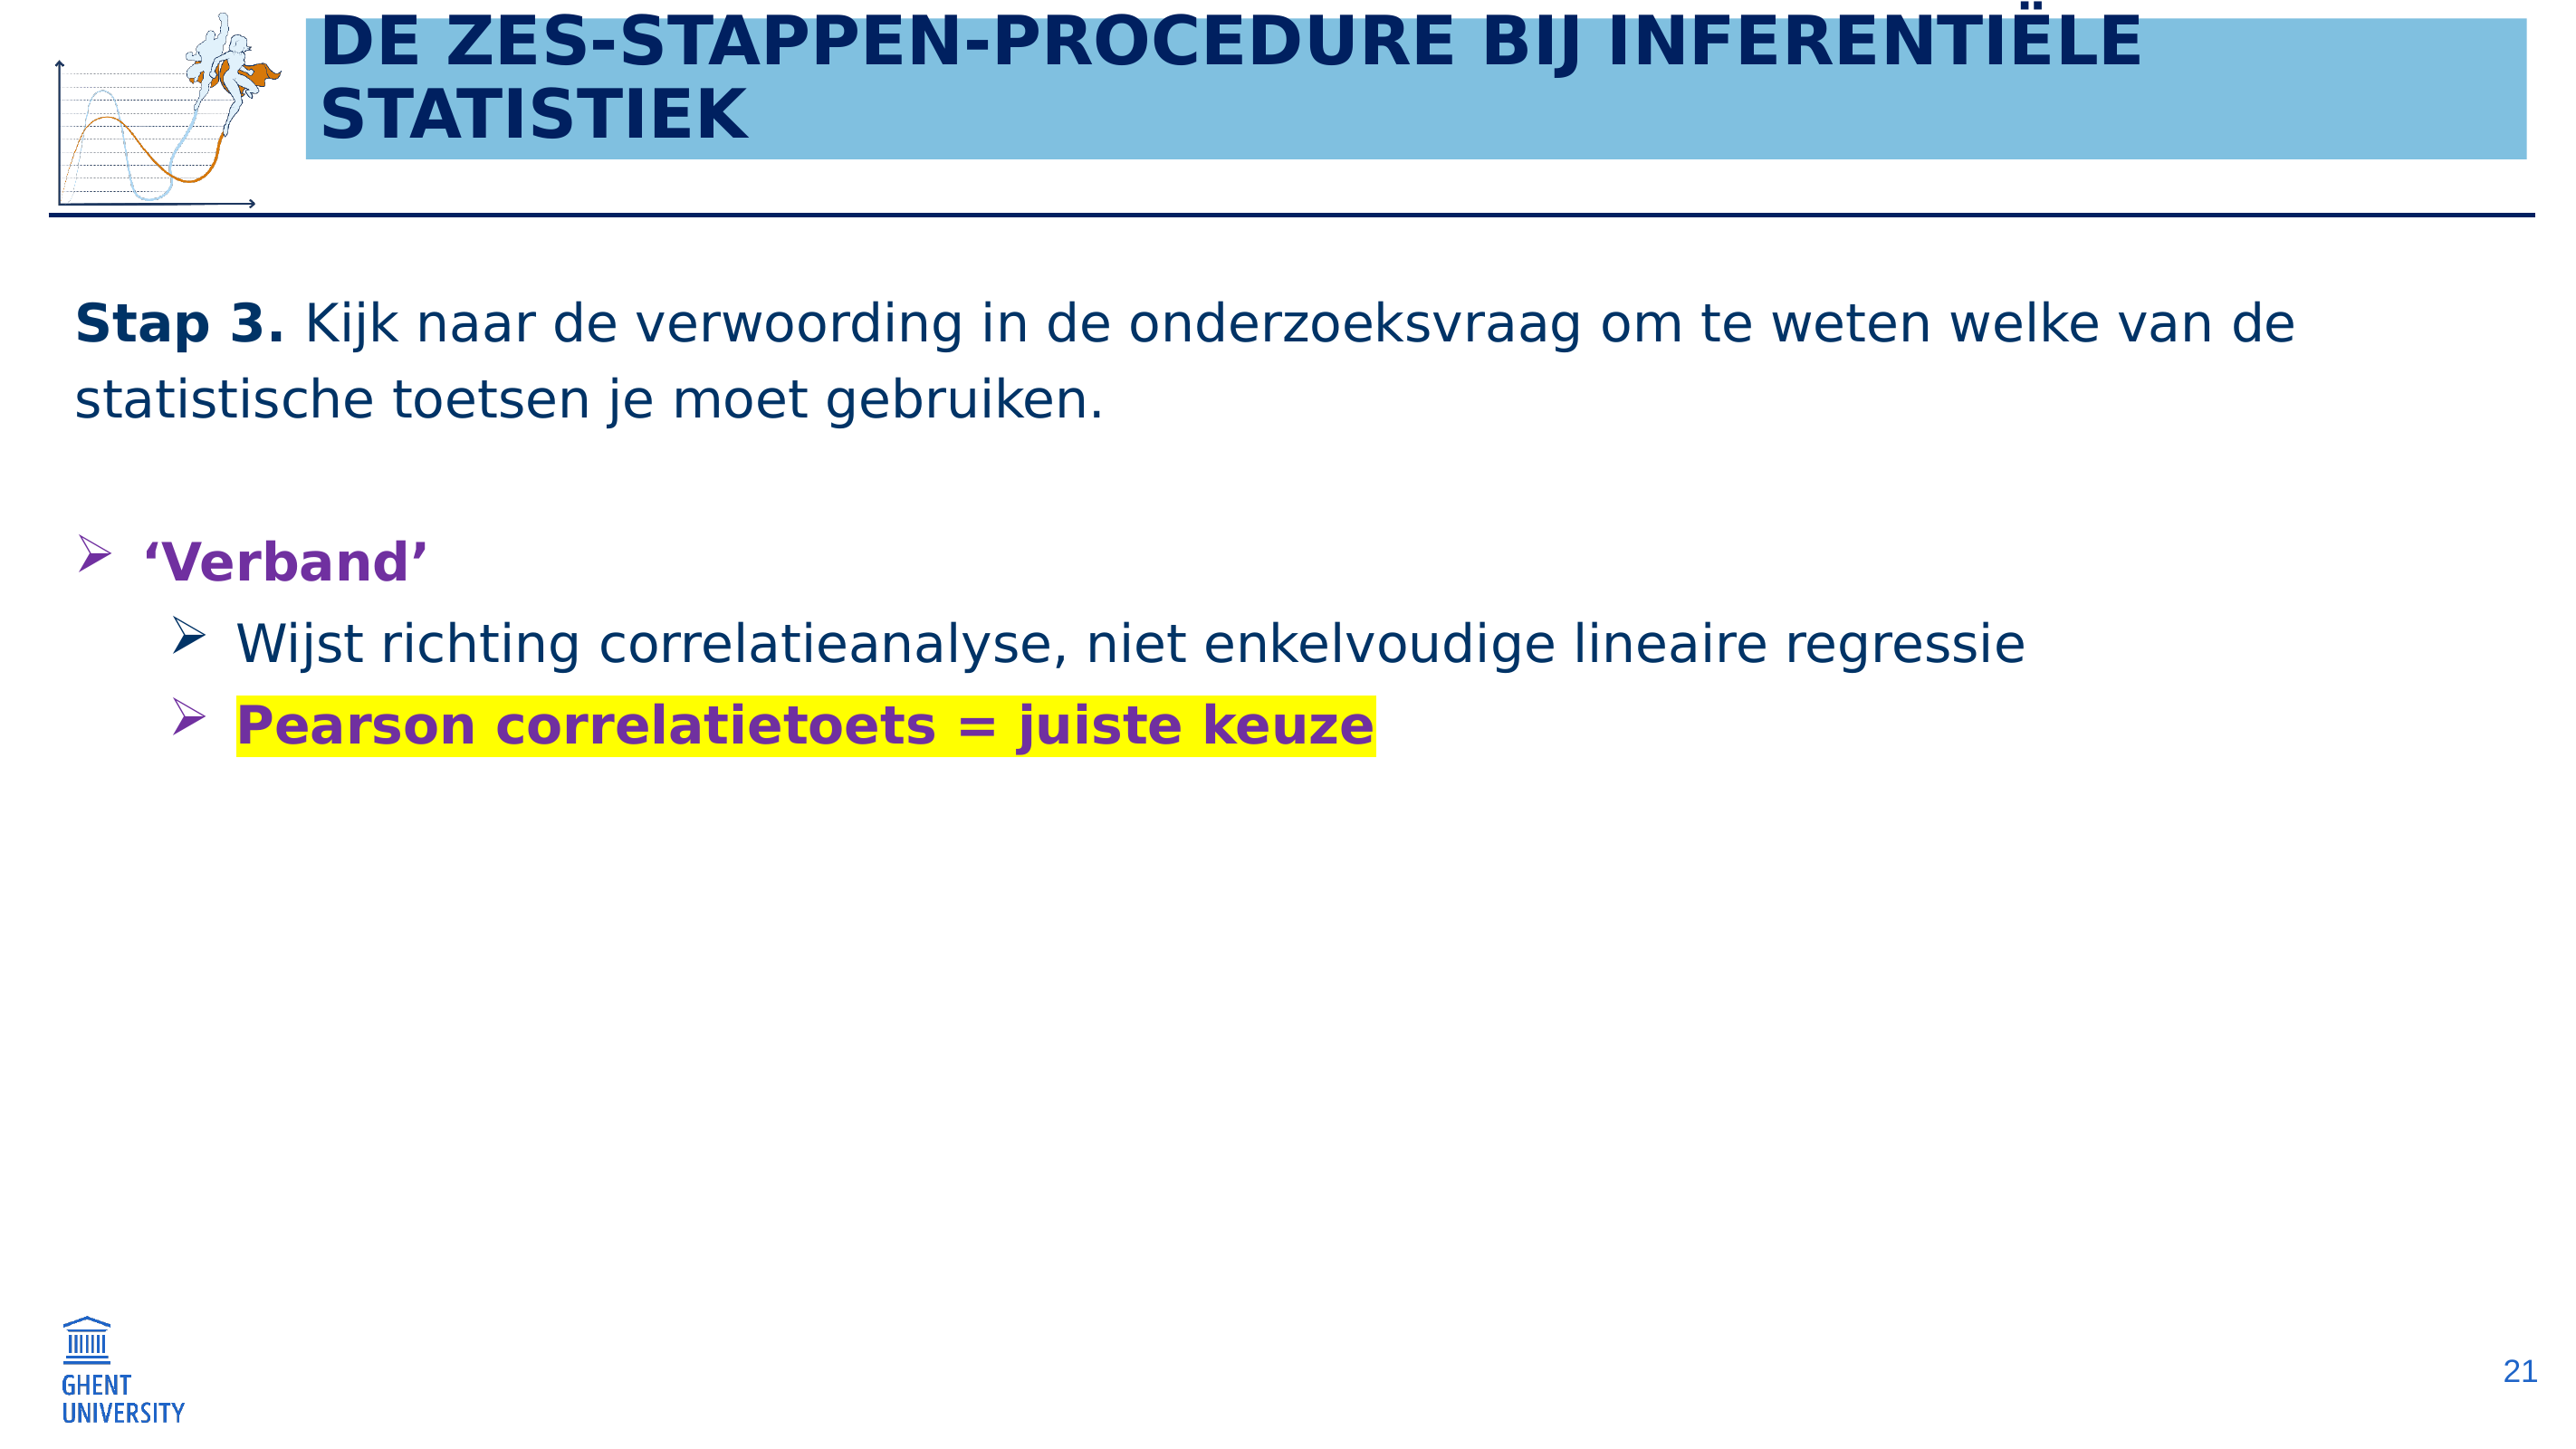

# De zes-stappen-procedure bij inferentiële statistiek
Stap 3. Kijk naar de verwoording in de onderzoeksvraag om te weten welke van de statistische toetsen je moet gebruiken.

‘Verband’
Wijst richting correlatieanalyse, niet enkelvoudige lineaire regressie
Pearson correlatietoets = juiste keuze
21